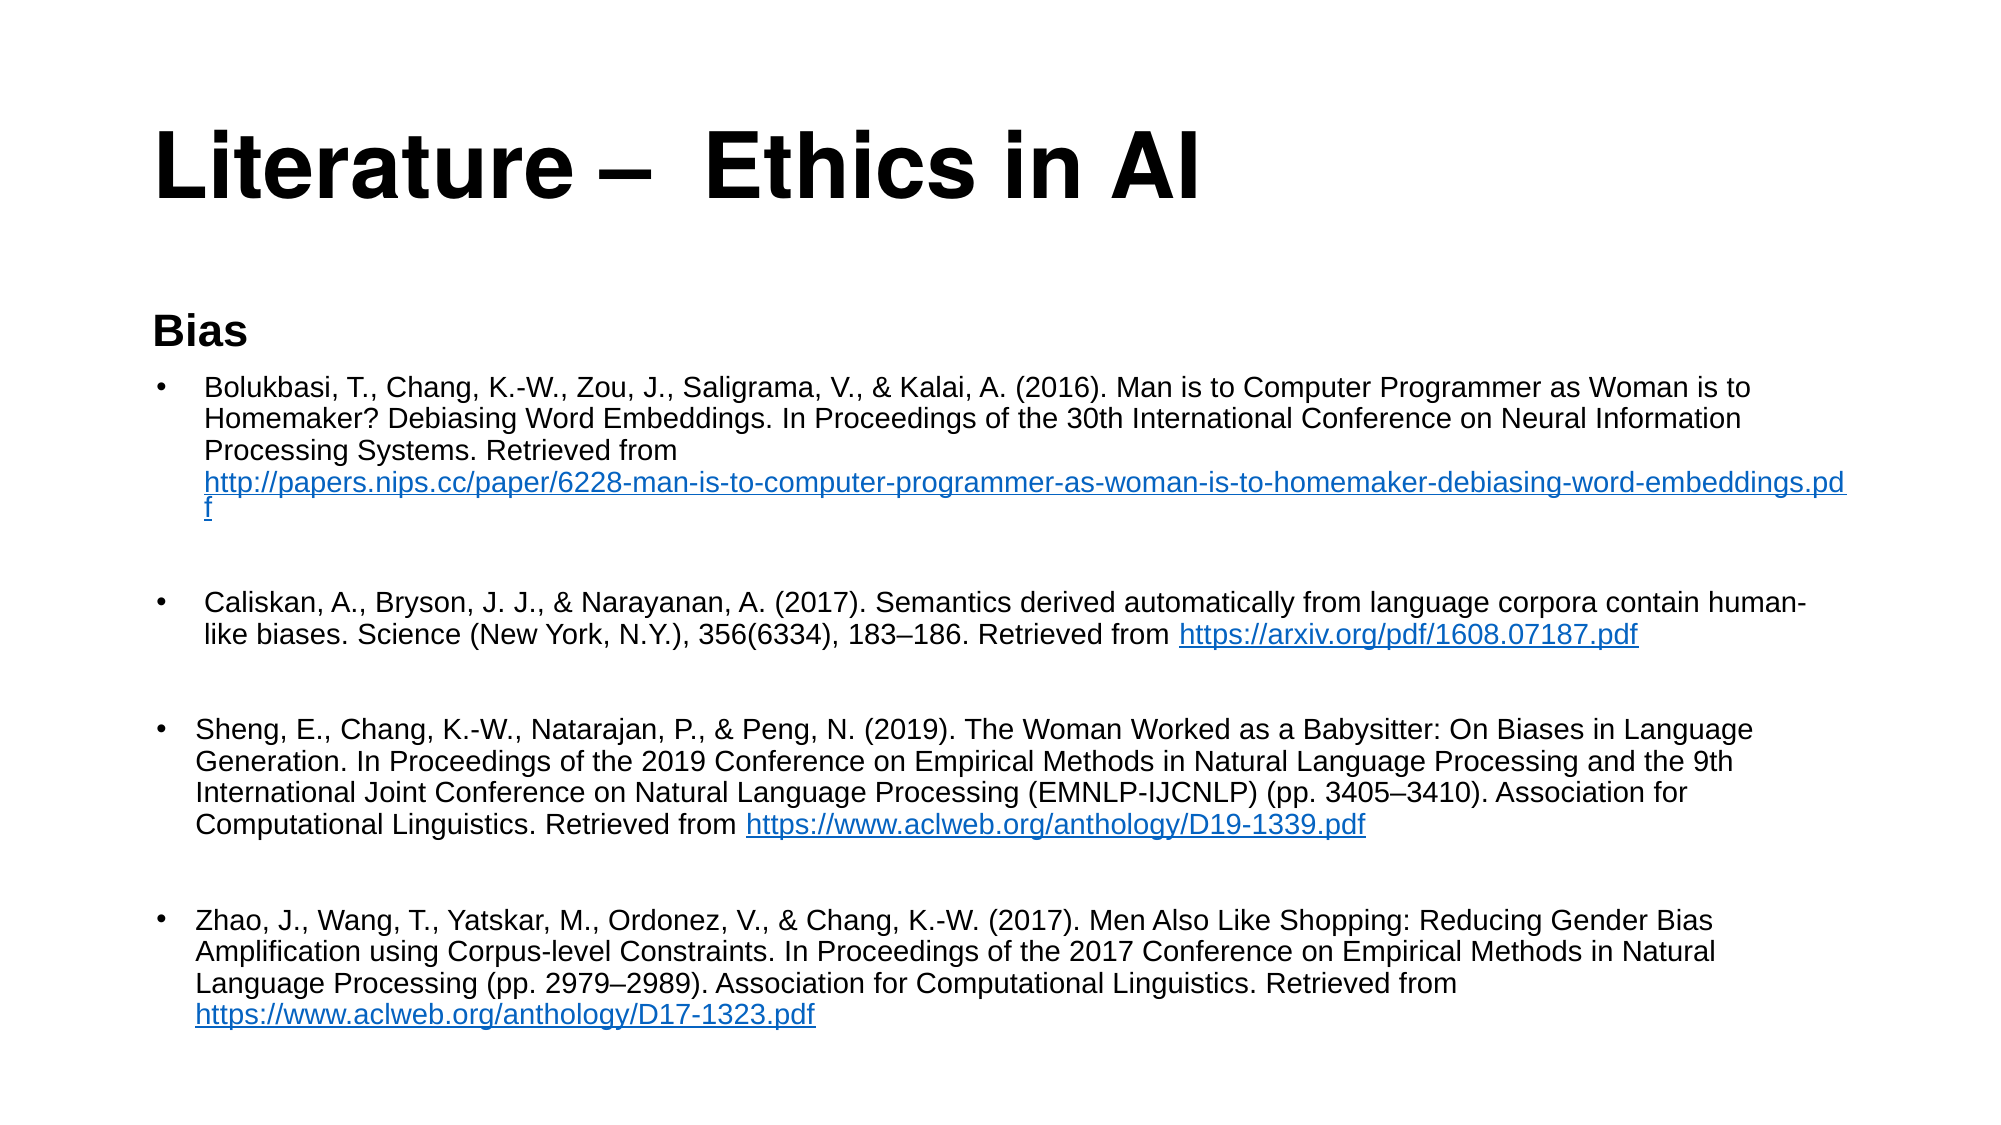

# Literature –  Ethics in AI
Bias
Bolukbasi, T., Chang, K.-W., Zou, J., Saligrama, V., & Kalai, A. (2016). Man is to Computer Programmer as Woman is to Homemaker? Debiasing Word Embeddings. In Proceedings of the 30th International Conference on Neural Information Processing Systems. Retrieved from http://papers.nips.cc/paper/6228-man-is-to-computer-programmer-as-woman-is-to-homemaker-debiasing-word-embeddings.pdf

Caliskan, A., Bryson, J. J., & Narayanan, A. (2017). Semantics derived automatically from language corpora contain human-like biases. Science (New York, N.Y.), 356(6334), 183–186. Retrieved from https://arxiv.org/pdf/1608.07187.pdf

Sheng, E., Chang, K.-W., Natarajan, P., & Peng, N. (2019). The Woman Worked as a Babysitter: On Biases in Language Generation. In Proceedings of the 2019 Conference on Empirical Methods in Natural Language Processing and the 9th International Joint Conference on Natural Language Processing (EMNLP-IJCNLP) (pp. 3405–3410). Association for Computational Linguistics. Retrieved from https://www.aclweb.org/anthology/D19-1339.pdf

Zhao, J., Wang, T., Yatskar, M., Ordonez, V., & Chang, K.-W. (2017). Men Also Like Shopping: Reducing Gender Bias Amplification using Corpus-level Constraints. In Proceedings of the 2017 Conference on Empirical Methods in Natural Language Processing (pp. 2979–2989). Association for Computational Linguistics. Retrieved from https://www.aclweb.org/anthology/D17-1323.pdf